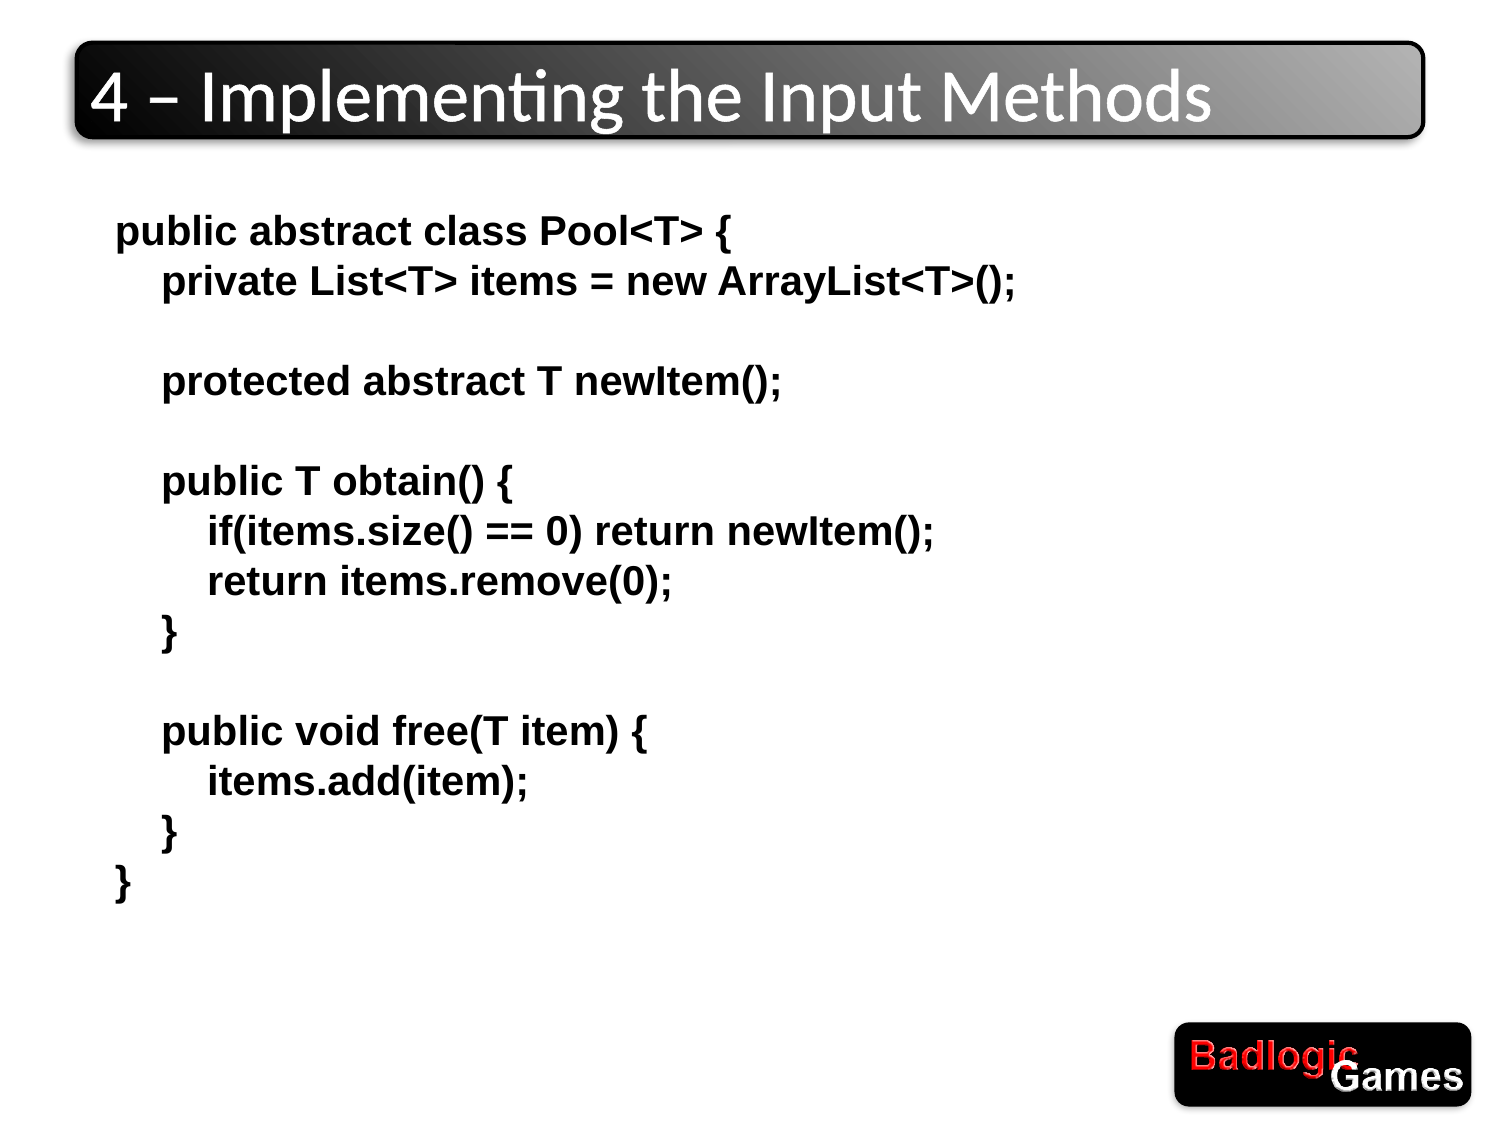

# 4 – Implementing the Input Methods
public abstract class Pool<T> {
    private List<T> items = new ArrayList<T>();

    protected abstract T newItem();

    public T obtain() {
        if(items.size() == 0) return newItem();
        return items.remove(0);
    }

    public void free(T item) {
        items.add(item);
    }
}